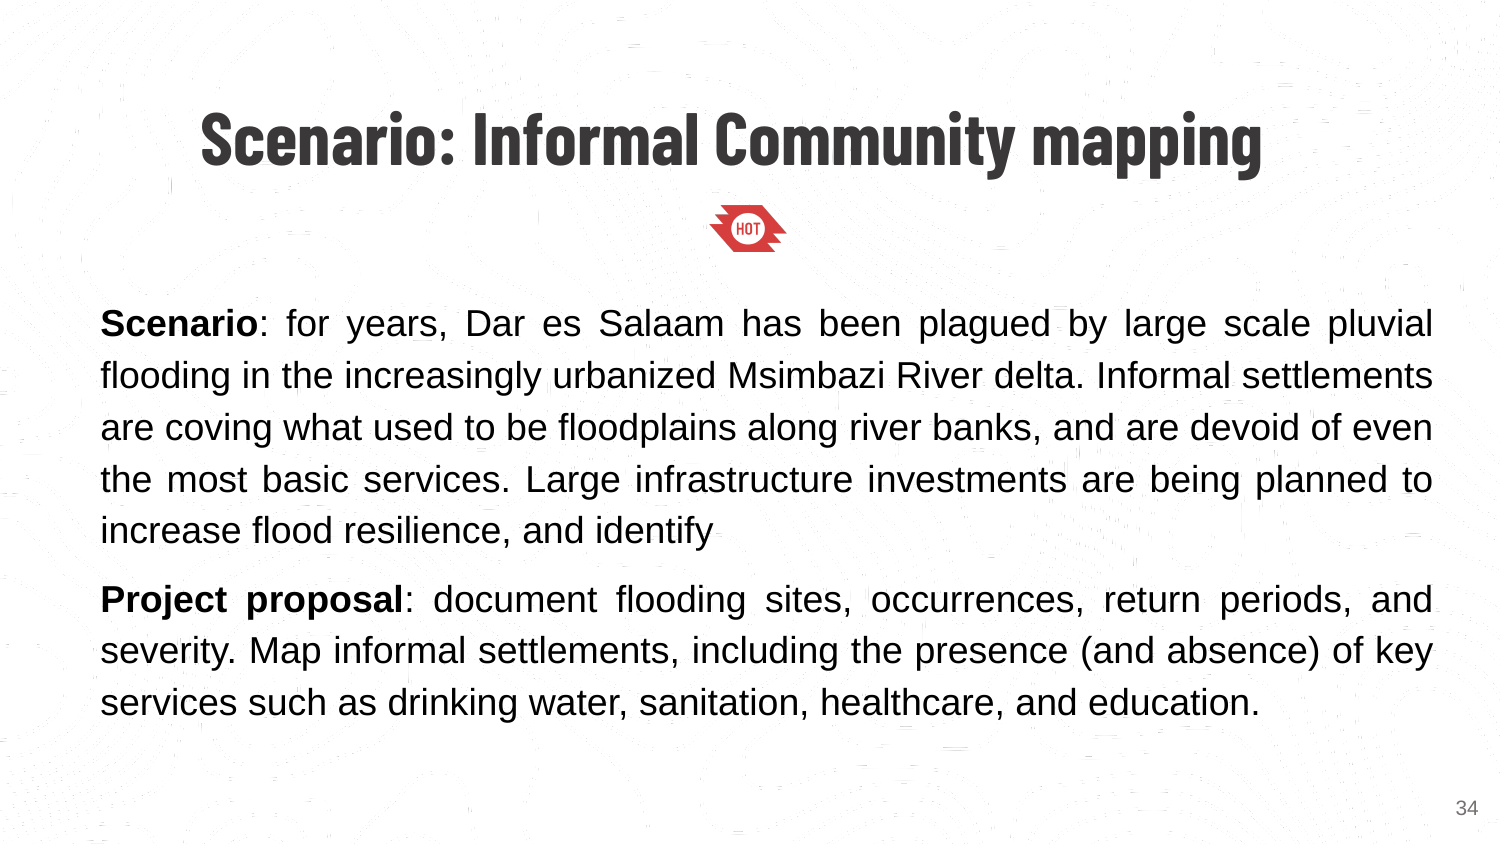

Scenario: Informal Community mapping
Scenario: for years, Dar es Salaam has been plagued by large scale pluvial flooding in the increasingly urbanized Msimbazi River delta. Informal settlements are coving what used to be floodplains along river banks, and are devoid of even the most basic services. Large infrastructure investments are being planned to increase flood resilience, and identify
Project proposal: document flooding sites, occurrences, return periods, and severity. Map informal settlements, including the presence (and absence) of key services such as drinking water, sanitation, healthcare, and education.
34